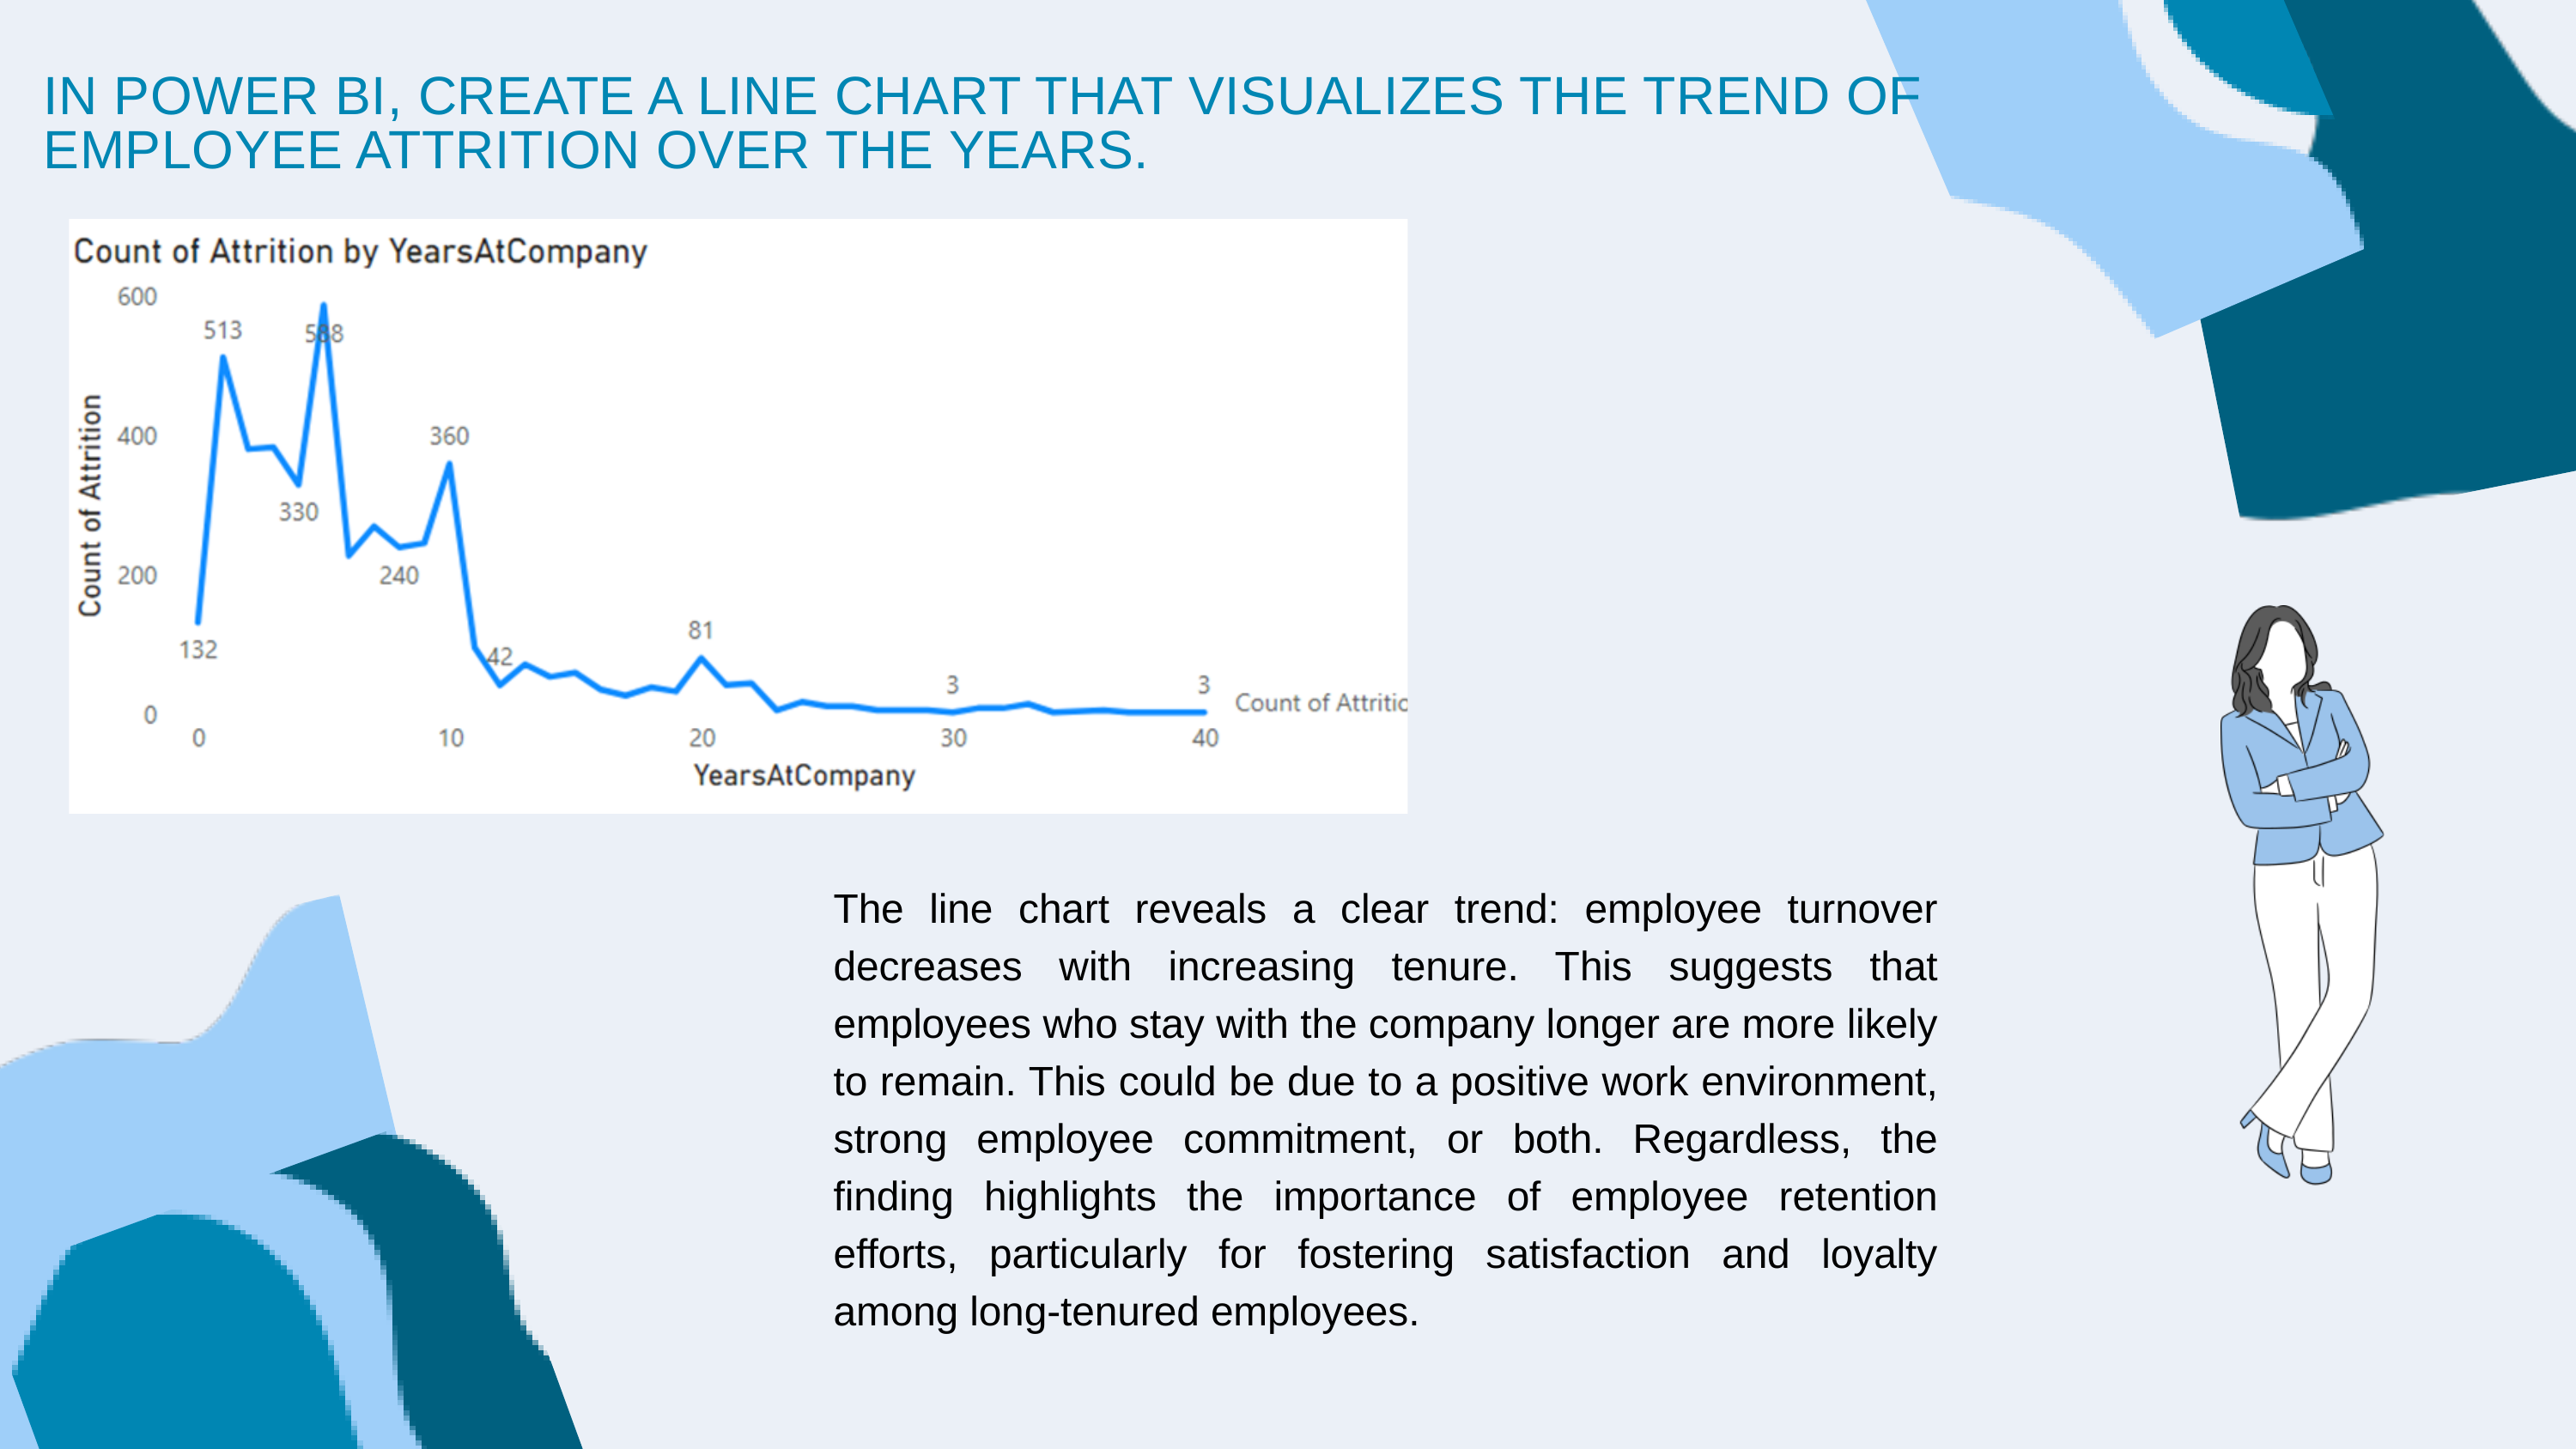

IN POWER BI, CREATE A LINE CHART THAT VISUALIZES THE TREND OF EMPLOYEE ATTRITION OVER THE YEARS.

The line chart reveals a clear trend: employee turnover decreases with increasing tenure. This suggests that employees who stay with the company longer are more likely to remain. This could be due to a positive work environment, strong employee commitment, or both. Regardless, the finding highlights the importance of employee retention efforts, particularly for fostering satisfaction and loyalty among long-tenured employees.